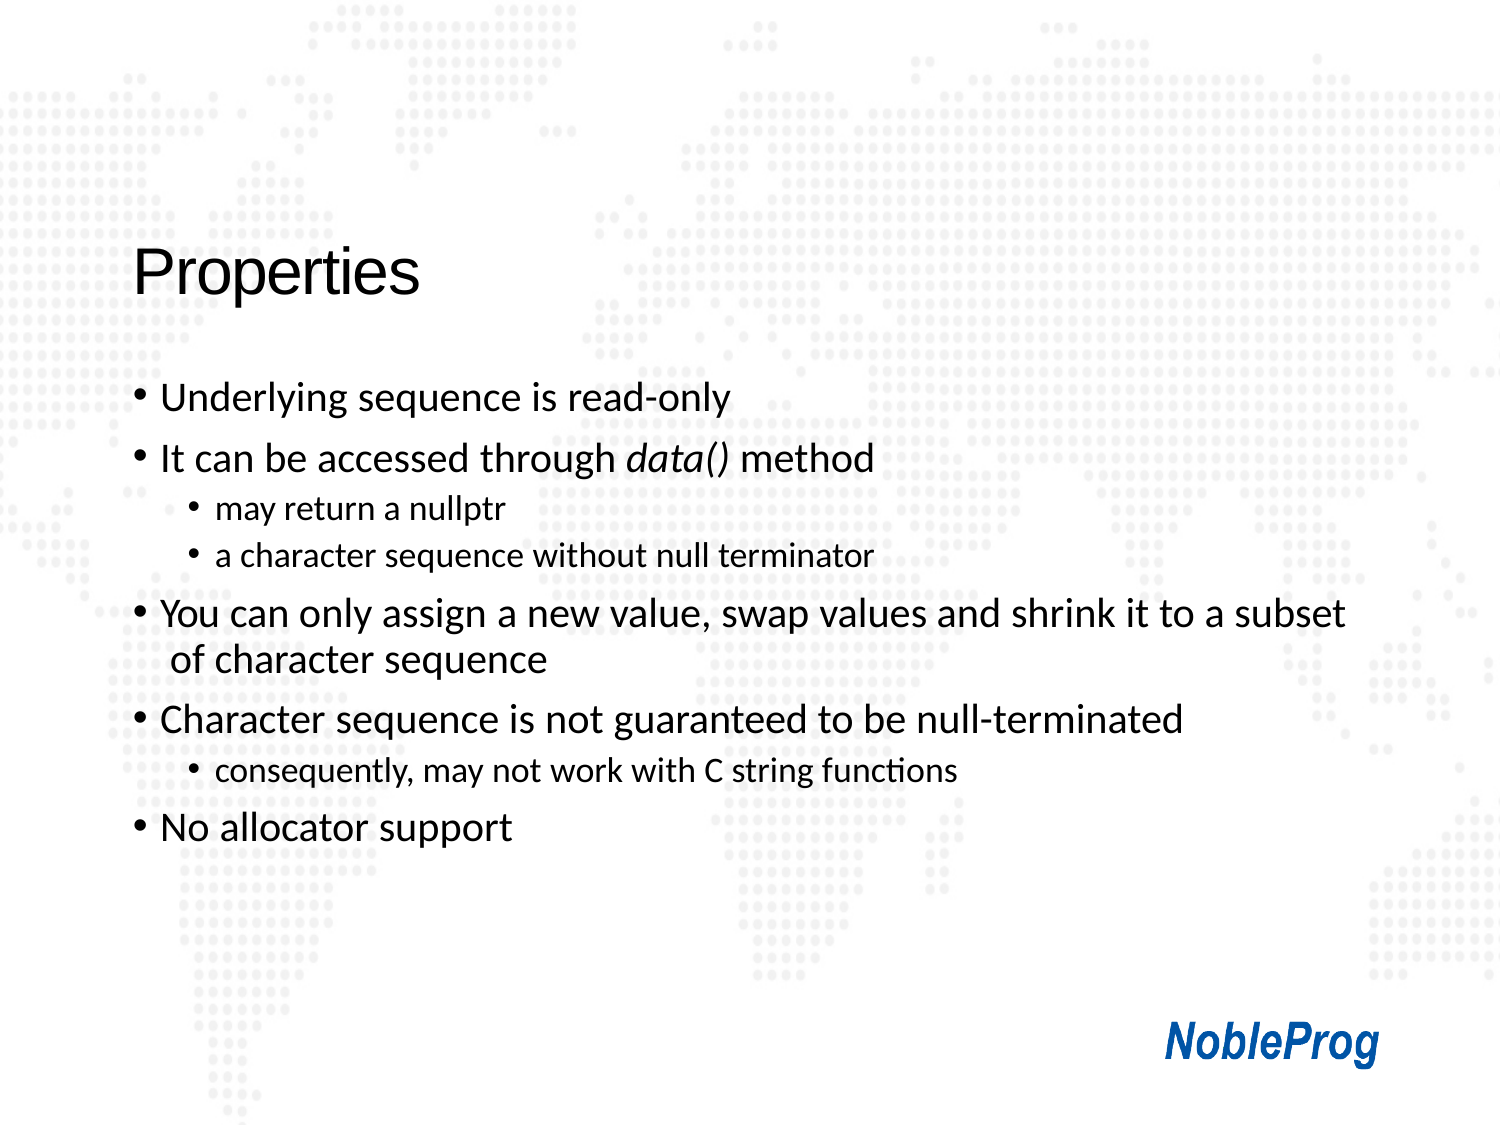

# Properties
Underlying sequence is read-only
It can be accessed through data() method
may return a nullptr
a character sequence without null terminator
You can only assign a new value, swap values and shrink it to a subset  of character sequence
Character sequence is not guaranteed to be null-terminated
consequently, may not work with C string functions
No allocator support